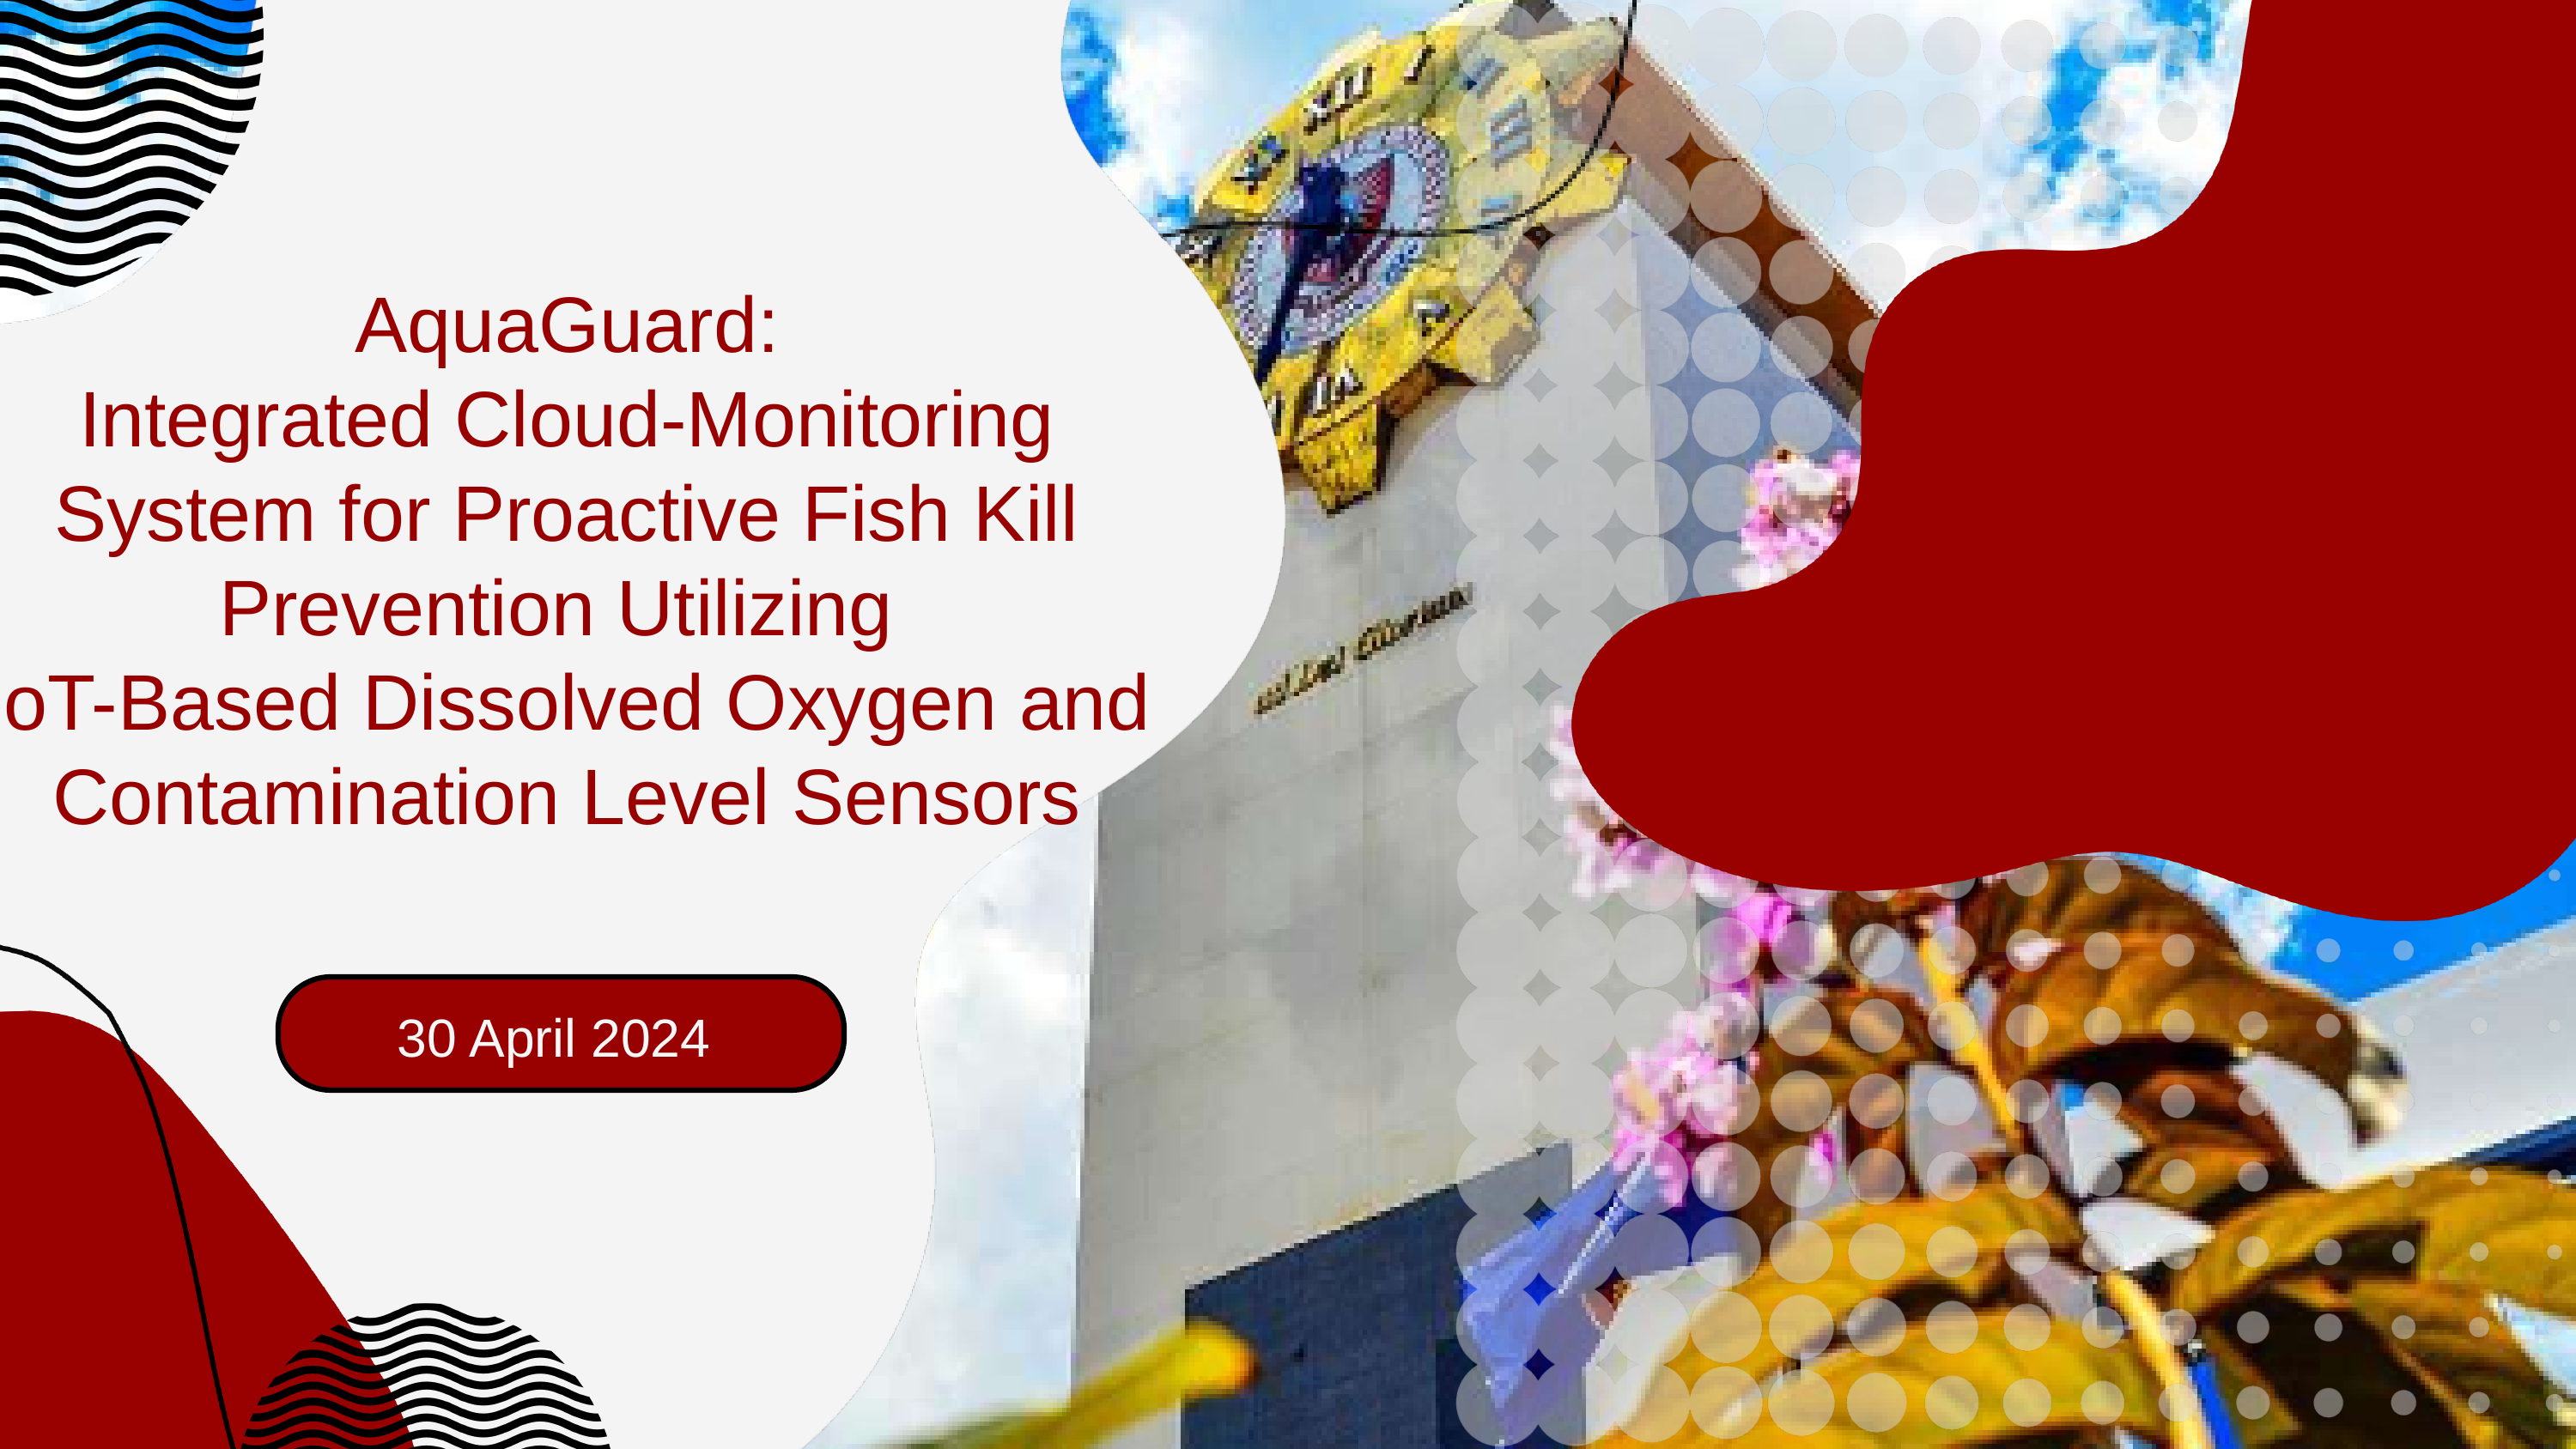

AquaGuard:
Integrated Cloud-Monitoring System for Proactive Fish Kill Prevention Utilizing
IoT-Based Dissolved Oxygen and Contamination Level Sensors

30 April 2024